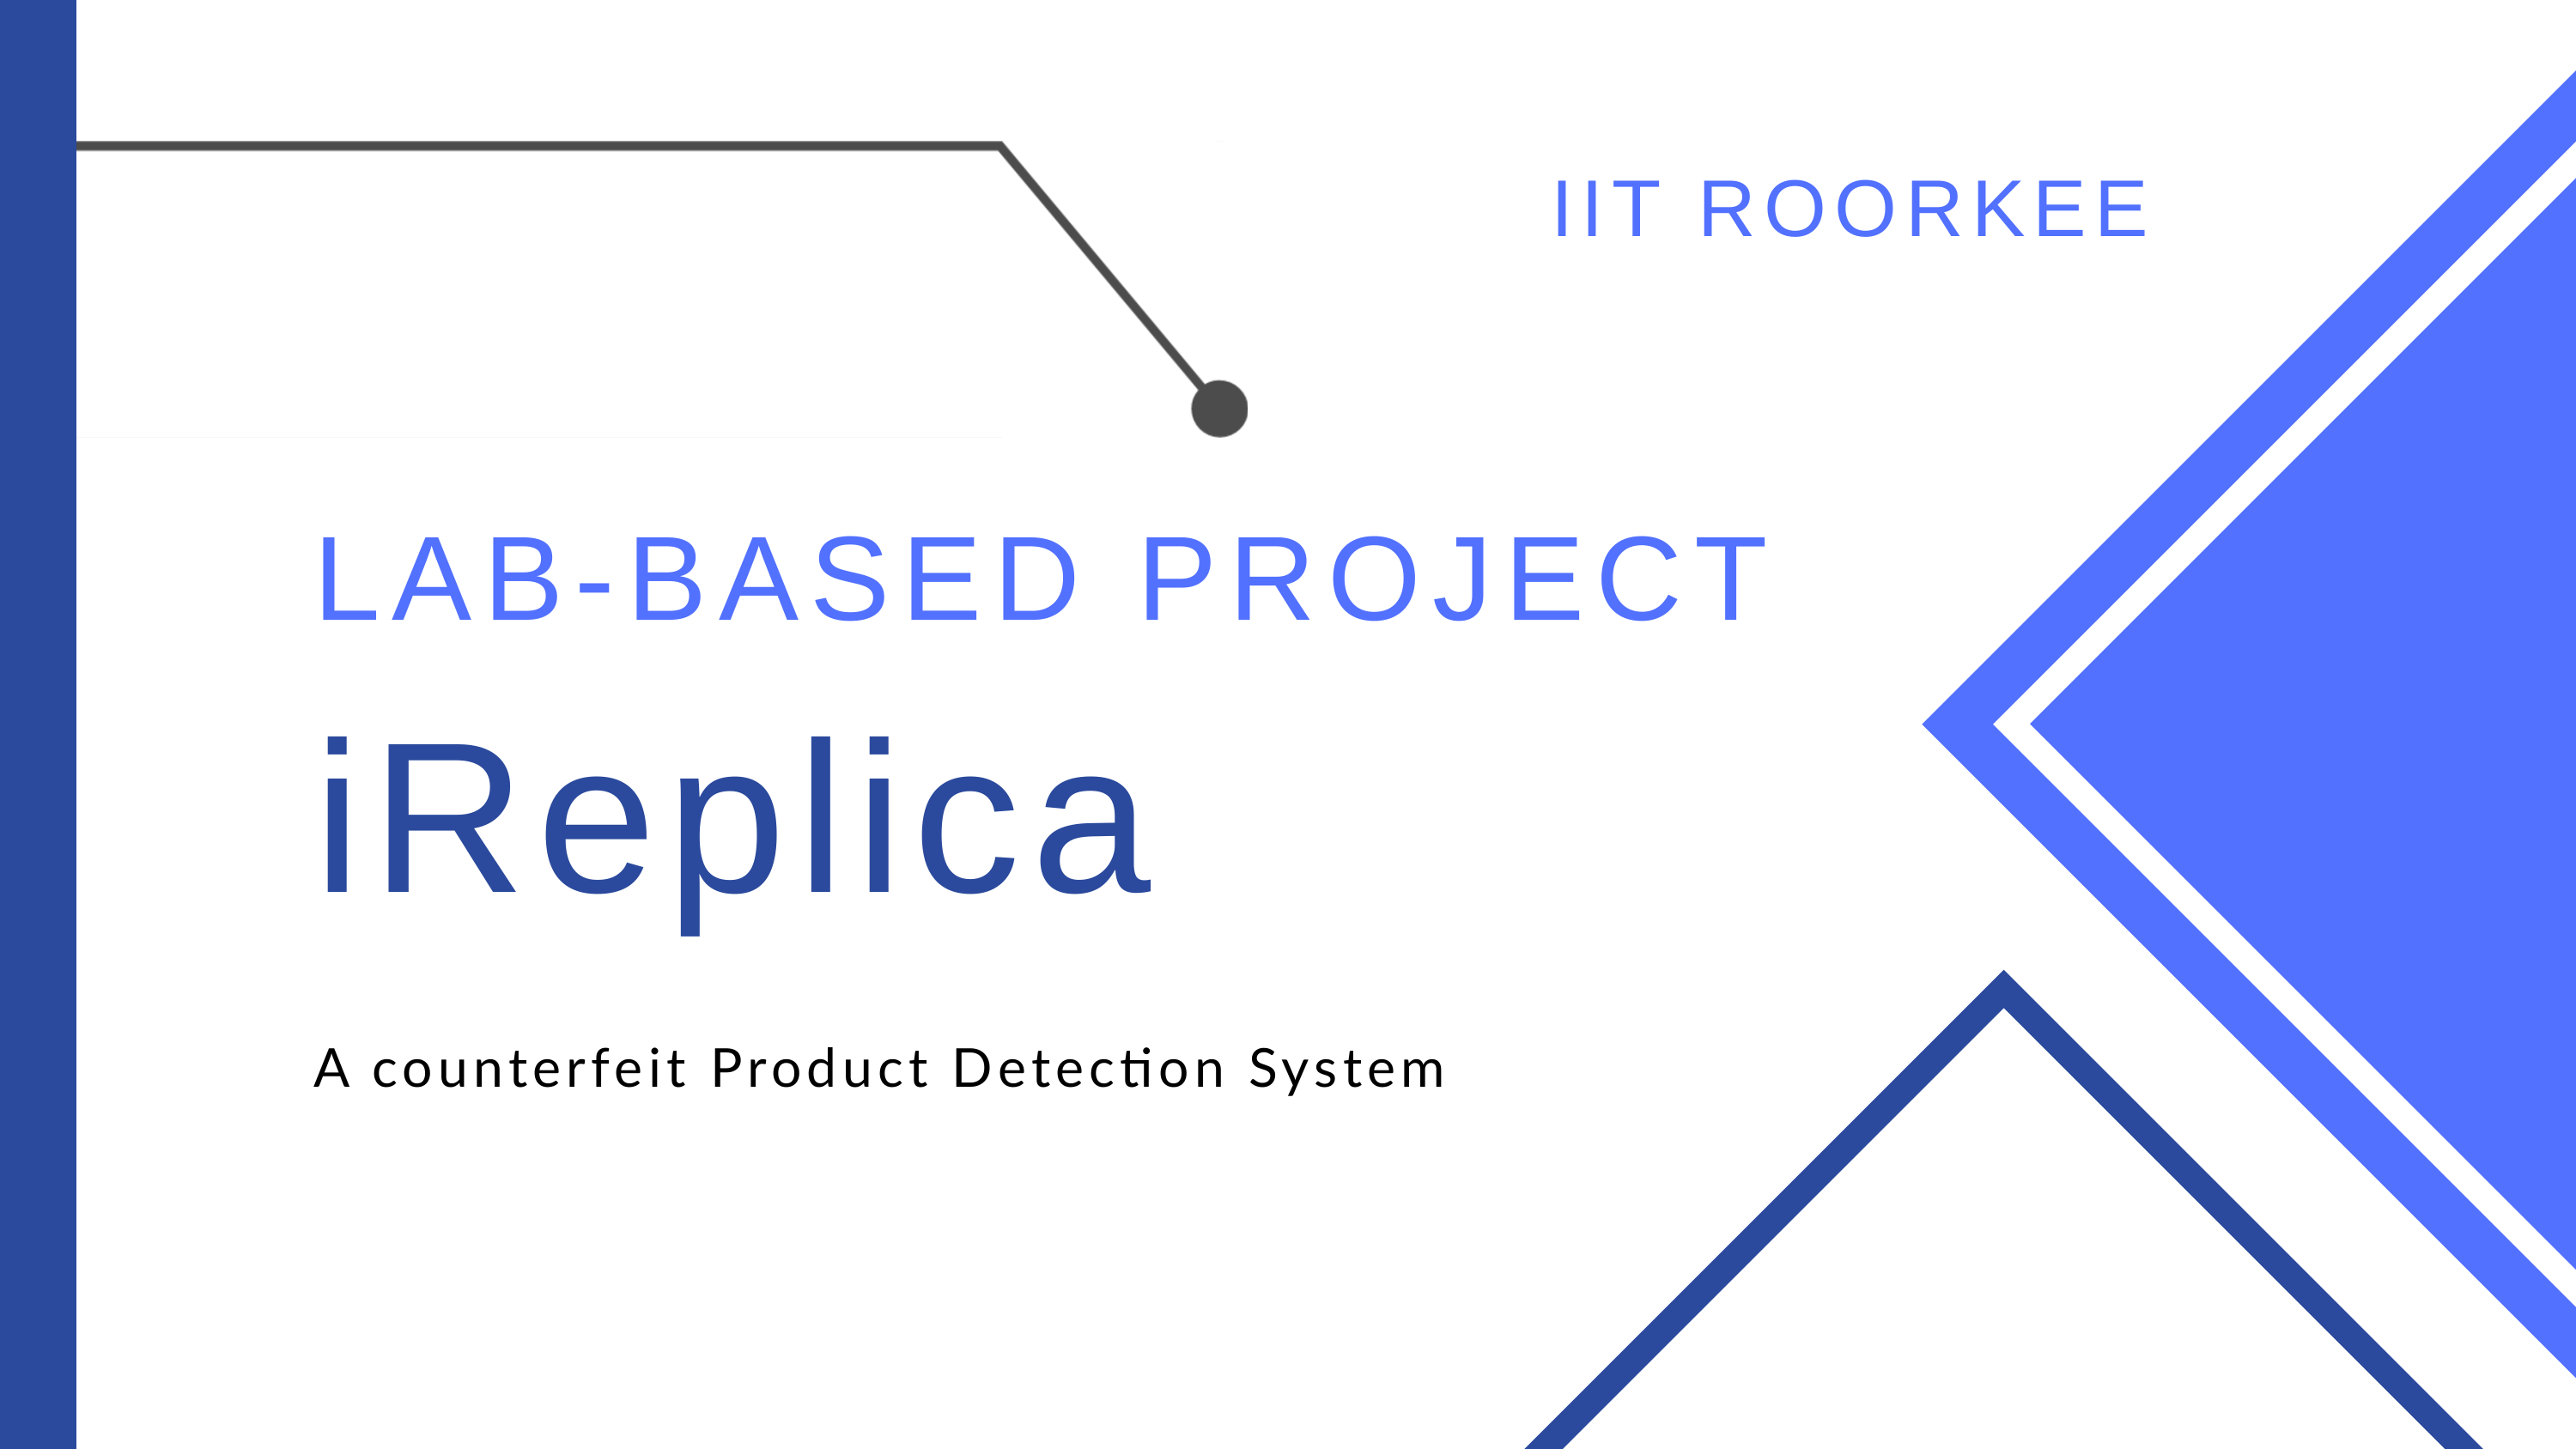

IIT ROORKEE

LAB-BASED PROJECT
iReplica
A counterfeit Product Detection System